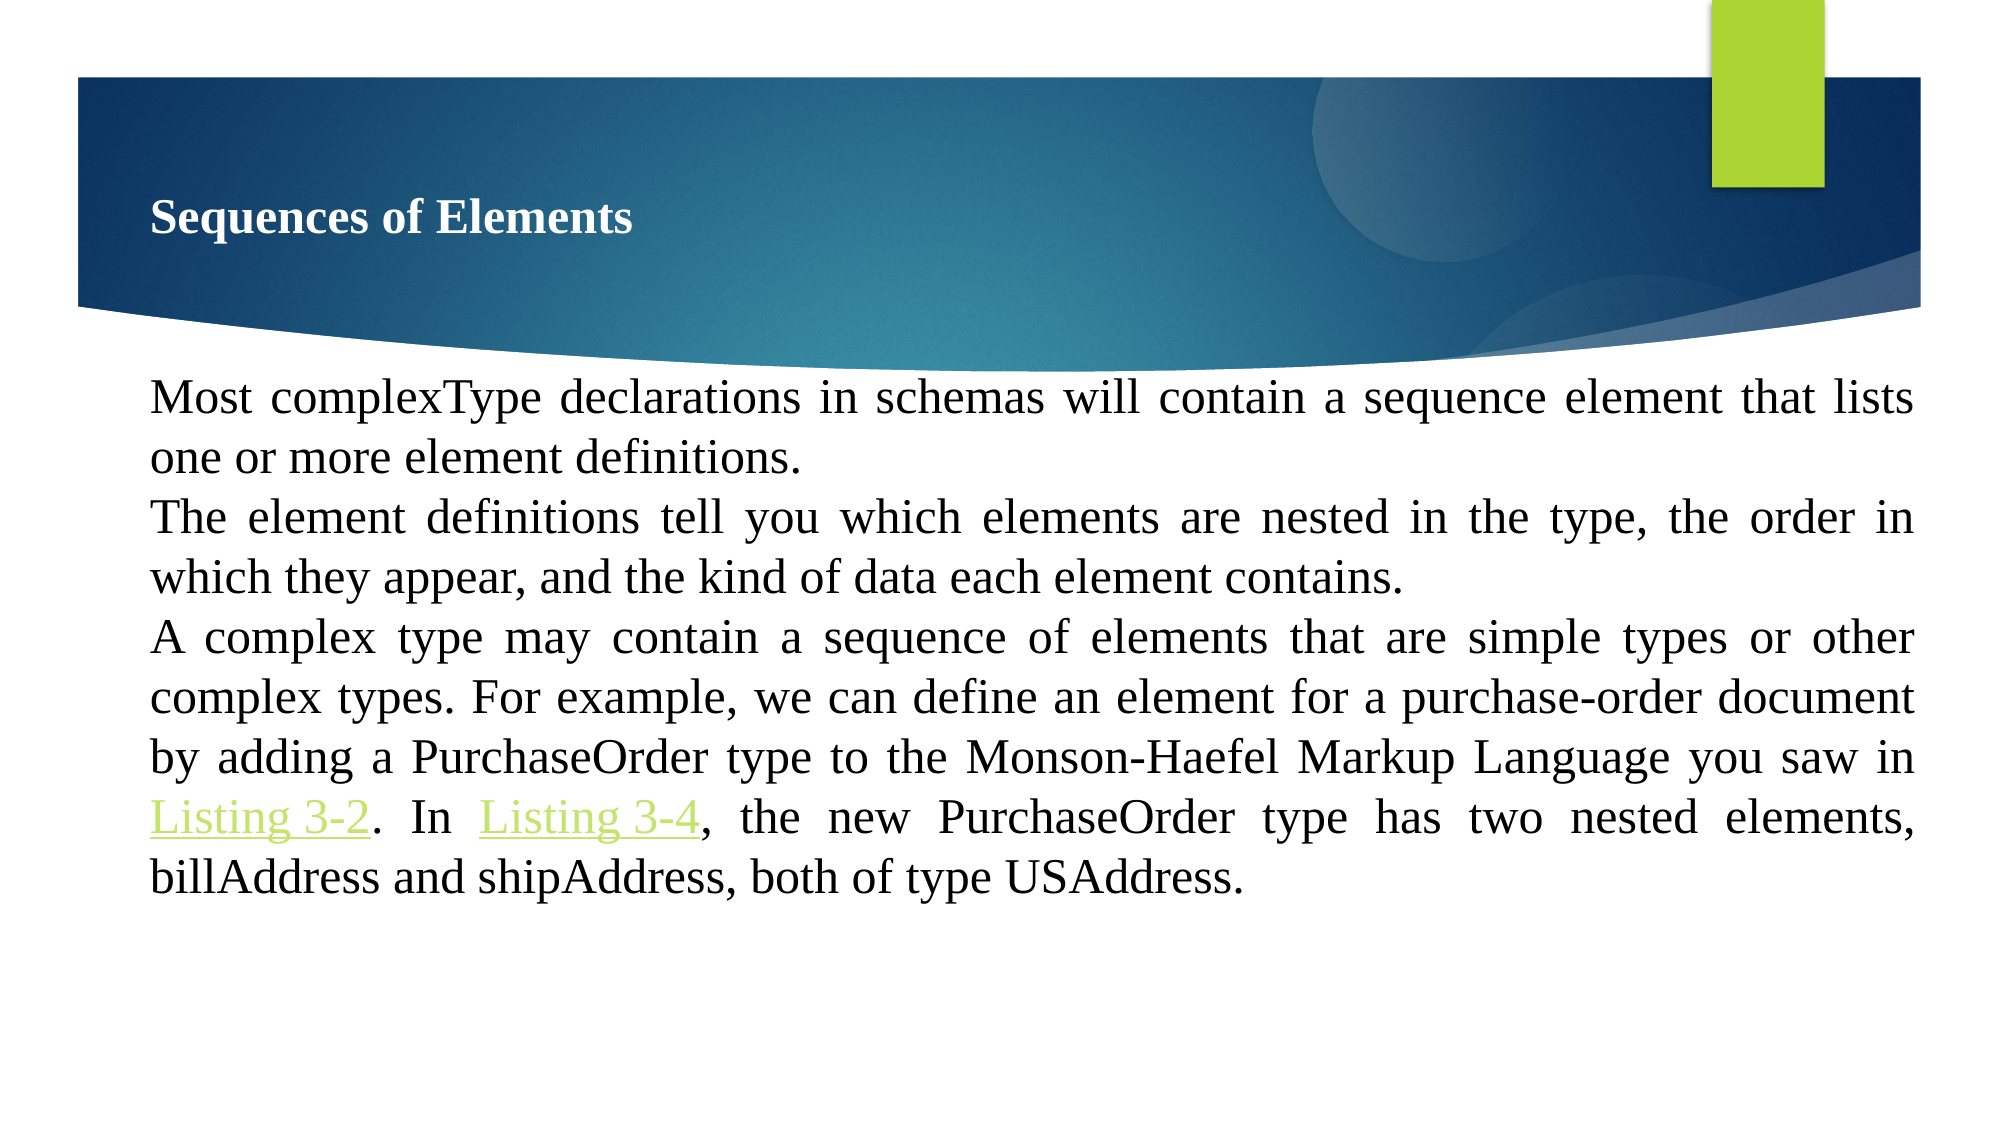

Sequences of Elements

Most complexType declarations in schemas will contain a sequence element that lists one or more element definitions.
The element definitions tell you which elements are nested in the type, the order in which they appear, and the kind of data each element contains.
A complex type may contain a sequence of elements that are simple types or other complex types. For example, we can define an element for a purchase-order document by adding a PurchaseOrder type to the Monson-Haefel Markup Language you saw in Listing 3-2. In Listing 3-4, the new PurchaseOrder type has two nested elements, billAddress and shipAddress, both of type USAddress.